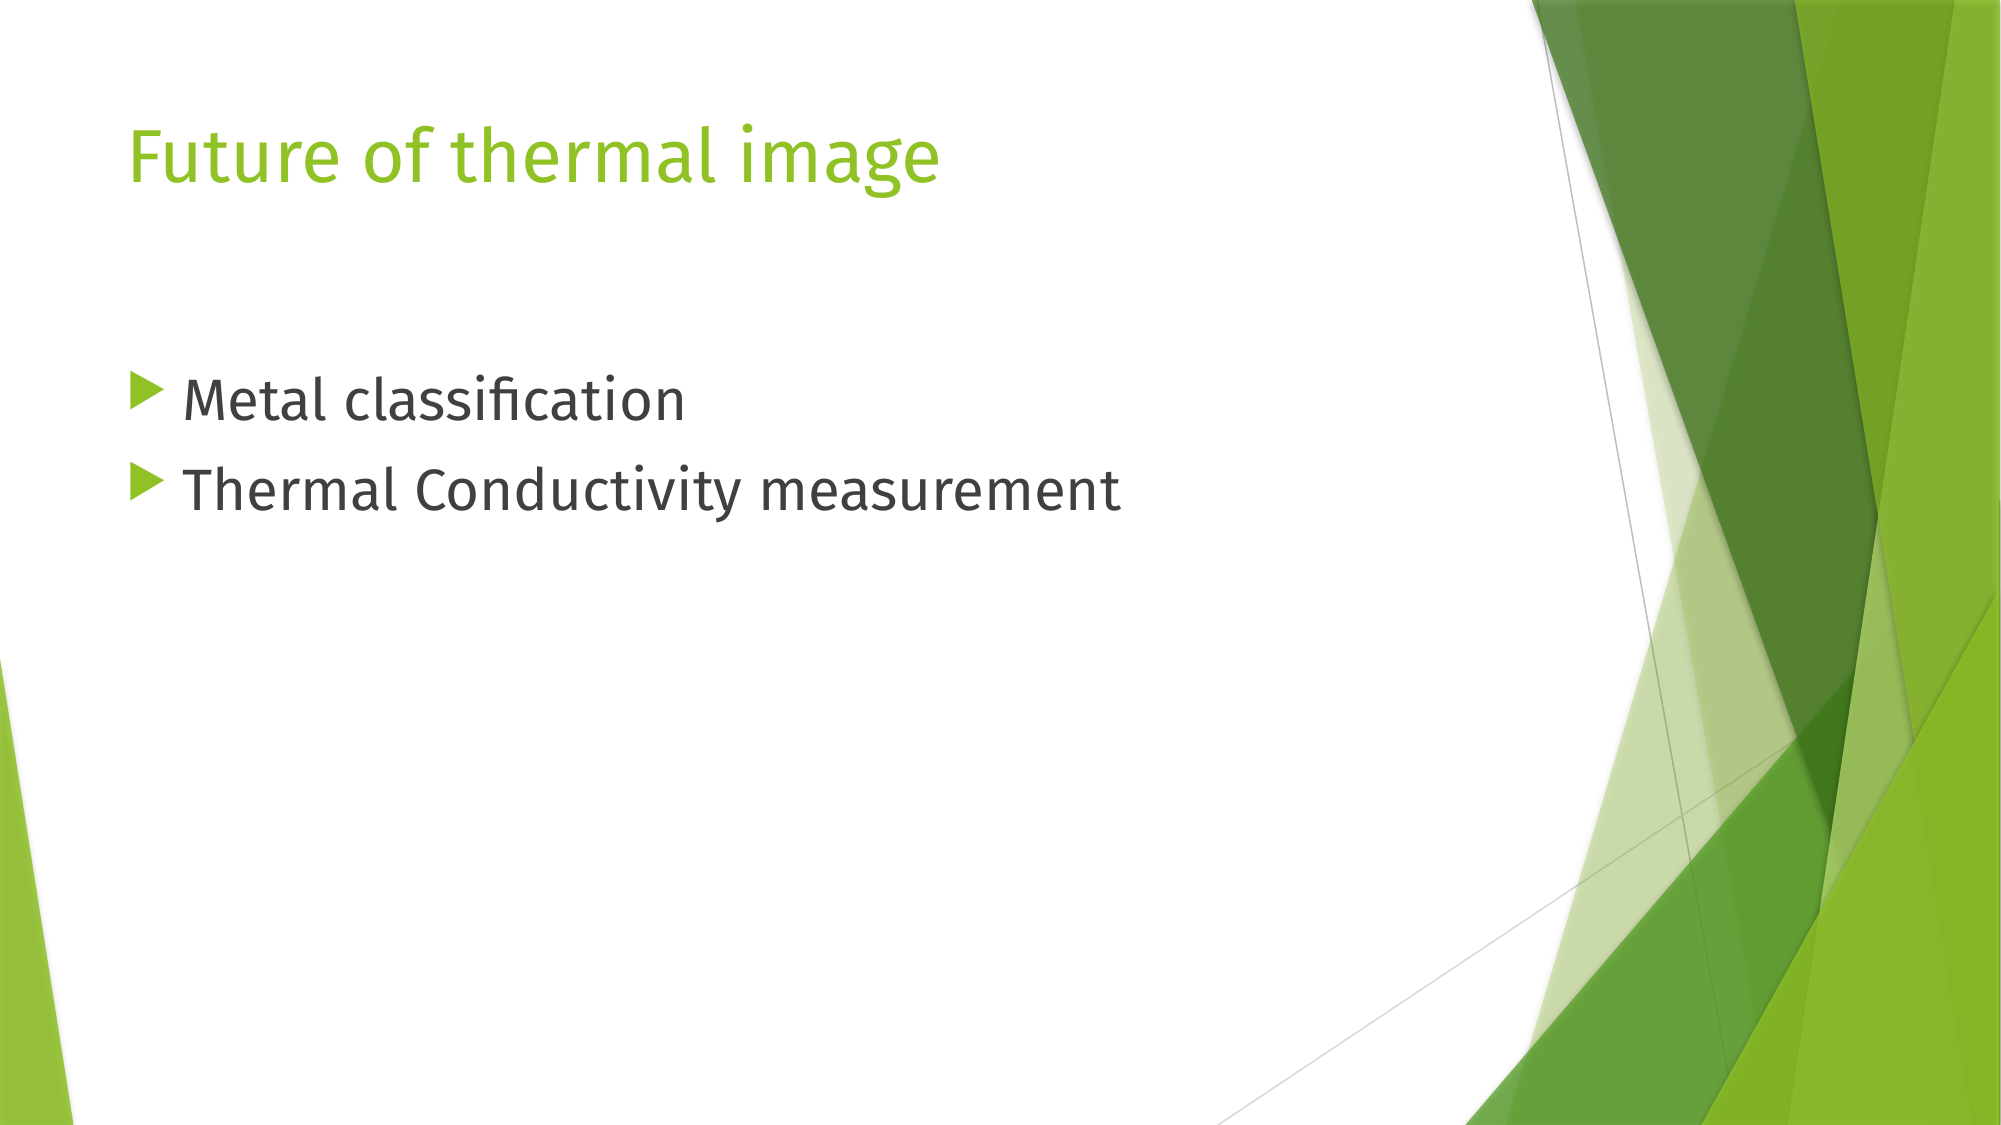

# Future of thermal image
Metal classification
Thermal Conductivity measurement